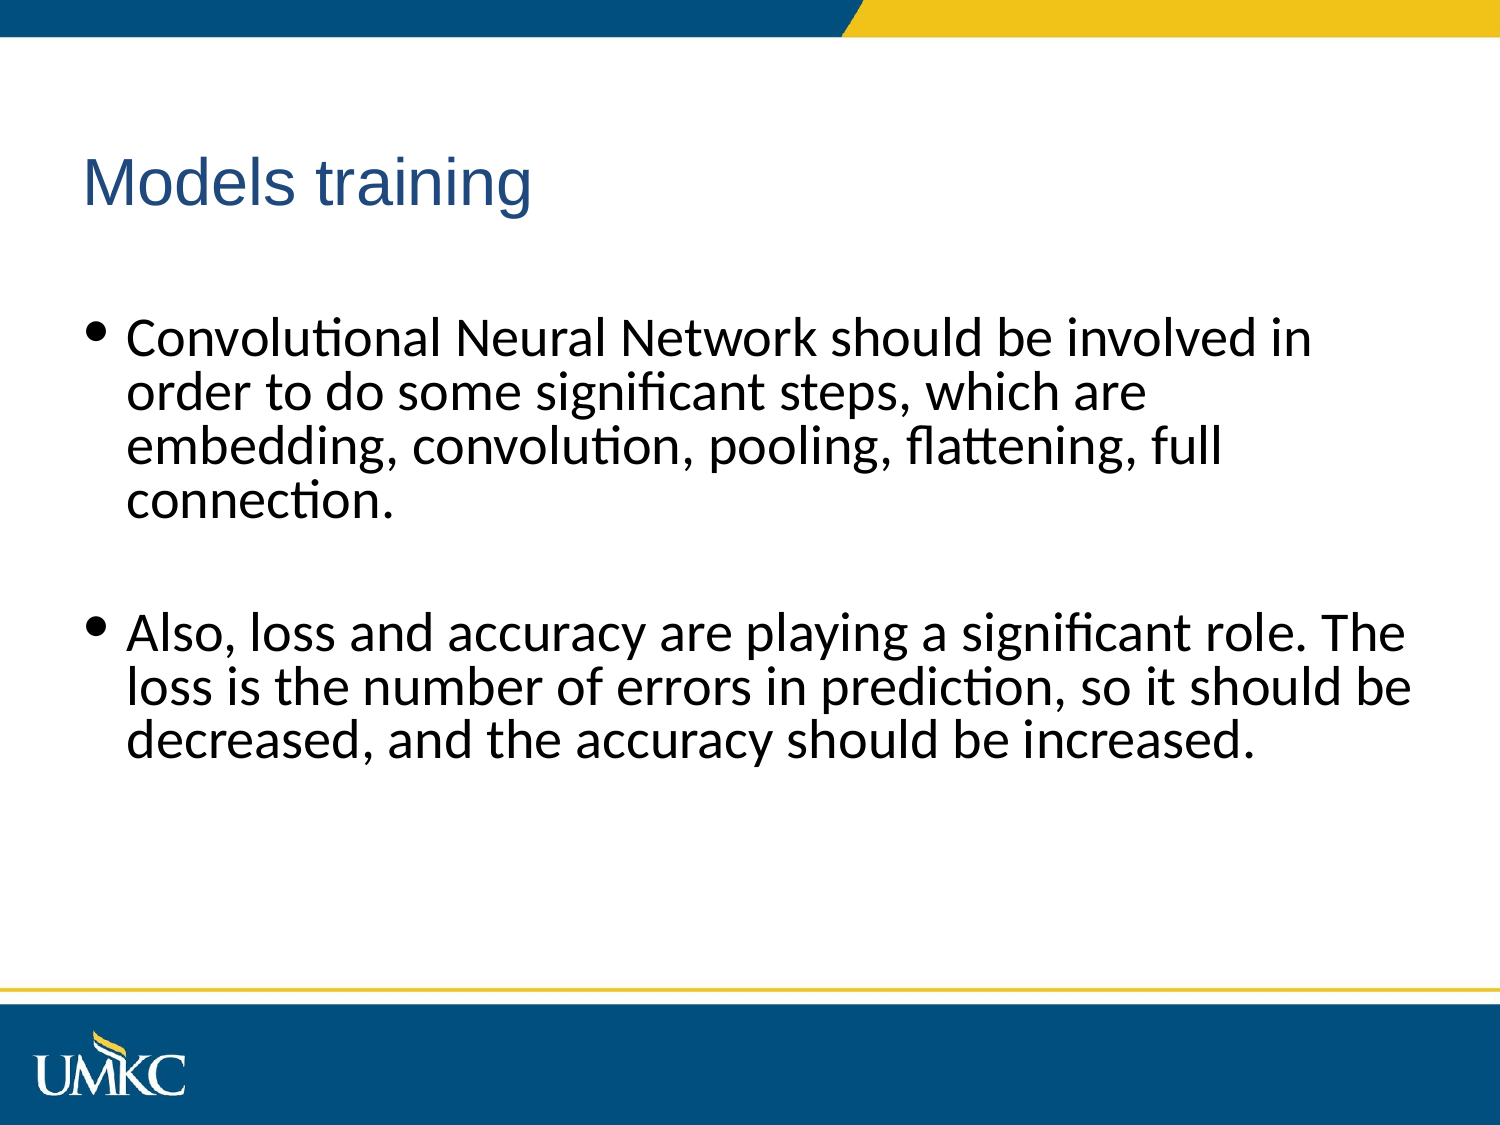

# Models training

Convolutional Neural Network should be involved in order to do some significant steps, which are embedding, convolution, pooling, flattening, full connection.

Also, loss and accuracy are playing a significant role. The loss is the number of errors in prediction, so it should be decreased, and the accuracy should be increased.